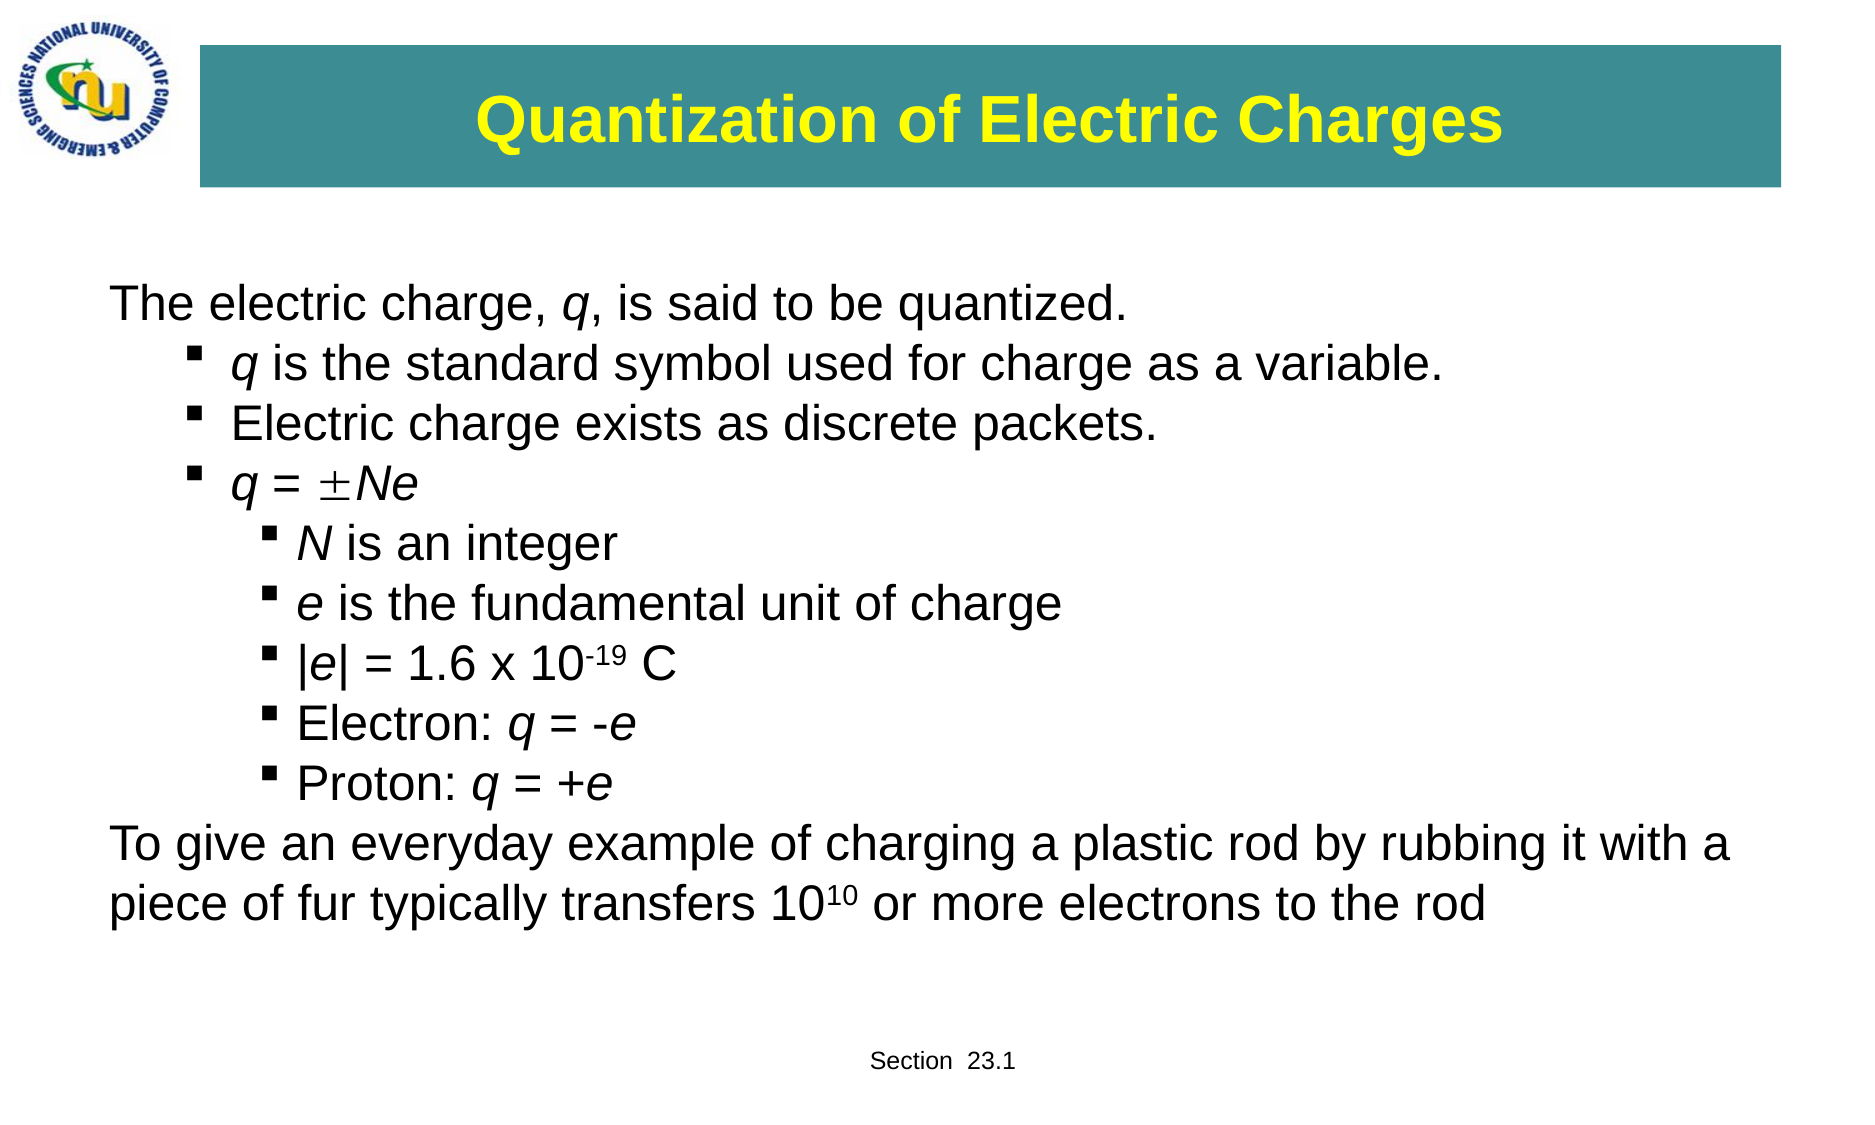

# Quantization of Electric Charges
The electric charge, q, is said to be quantized.
q is the standard symbol used for charge as a variable.
Electric charge exists as discrete packets.
q = ±Ne
N is an integer
e is the fundamental unit of charge
|e| = 1.6 x 10-19 C
Electron: q = -e
Proton: q = +e
To give an everyday example of charging a plastic rod by rubbing it with a piece of fur typically transfers 1010 or more electrons to the rod

Section  23.1